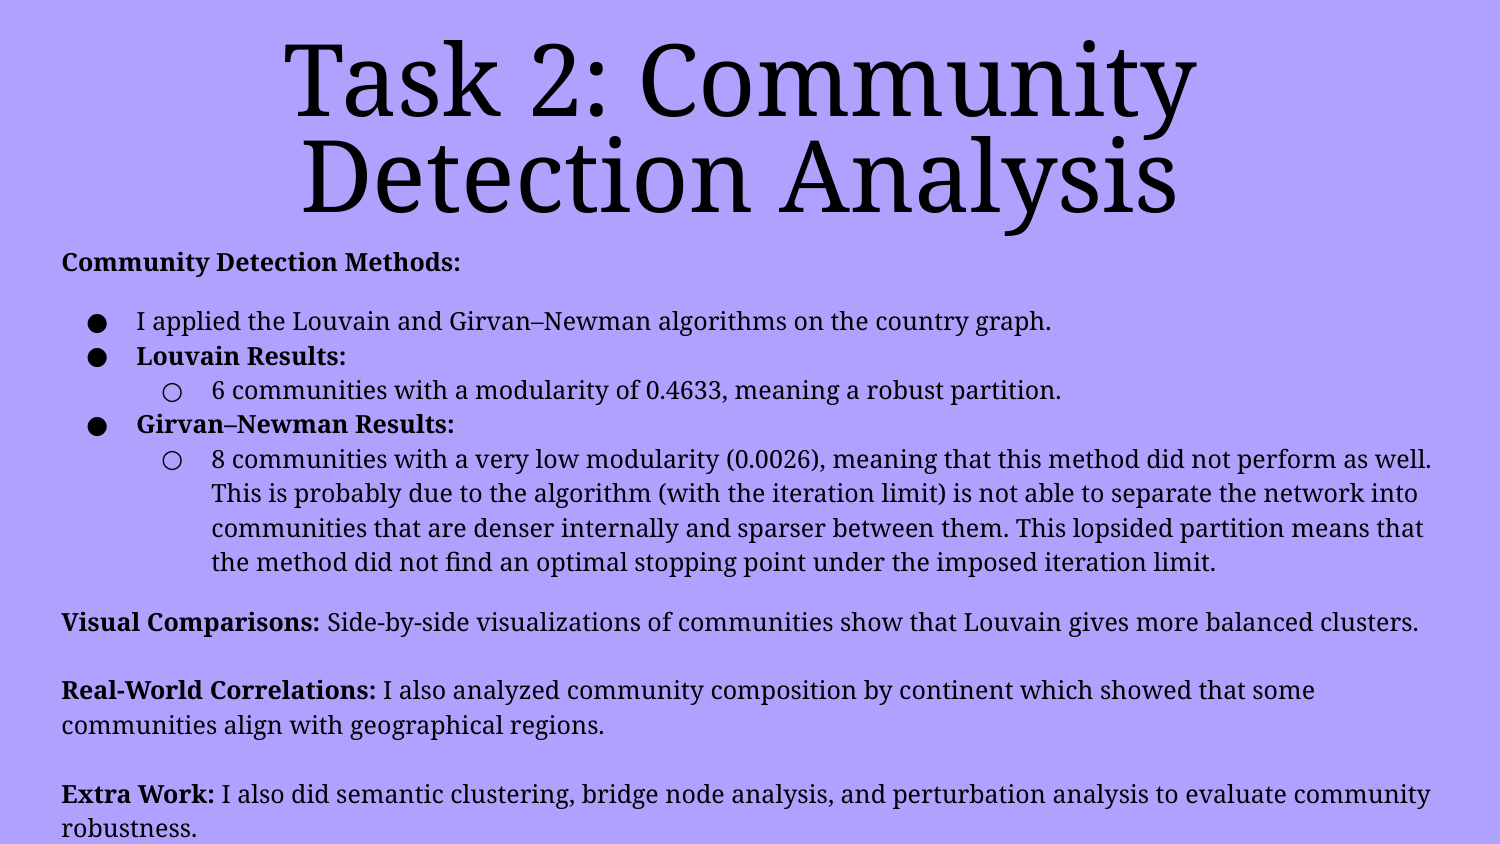

# Task 2: Community Detection Analysis
Community Detection Methods:
I applied the Louvain and Girvan–Newman algorithms on the country graph.
Louvain Results:
6 communities with a modularity of 0.4633, meaning a robust partition.
Girvan–Newman Results:
8 communities with a very low modularity (0.0026), meaning that this method did not perform as well. This is probably due to the algorithm (with the iteration limit) is not able to separate the network into communities that are denser internally and sparser between them. This lopsided partition means that the method did not find an optimal stopping point under the imposed iteration limit.
Visual Comparisons: Side‑by‑side visualizations of communities show that Louvain gives more balanced clusters.
Real-World Correlations: I also analyzed community composition by continent which showed that some communities align with geographical regions.
Extra Work: I also did semantic clustering, bridge node analysis, and perturbation analysis to evaluate community robustness.